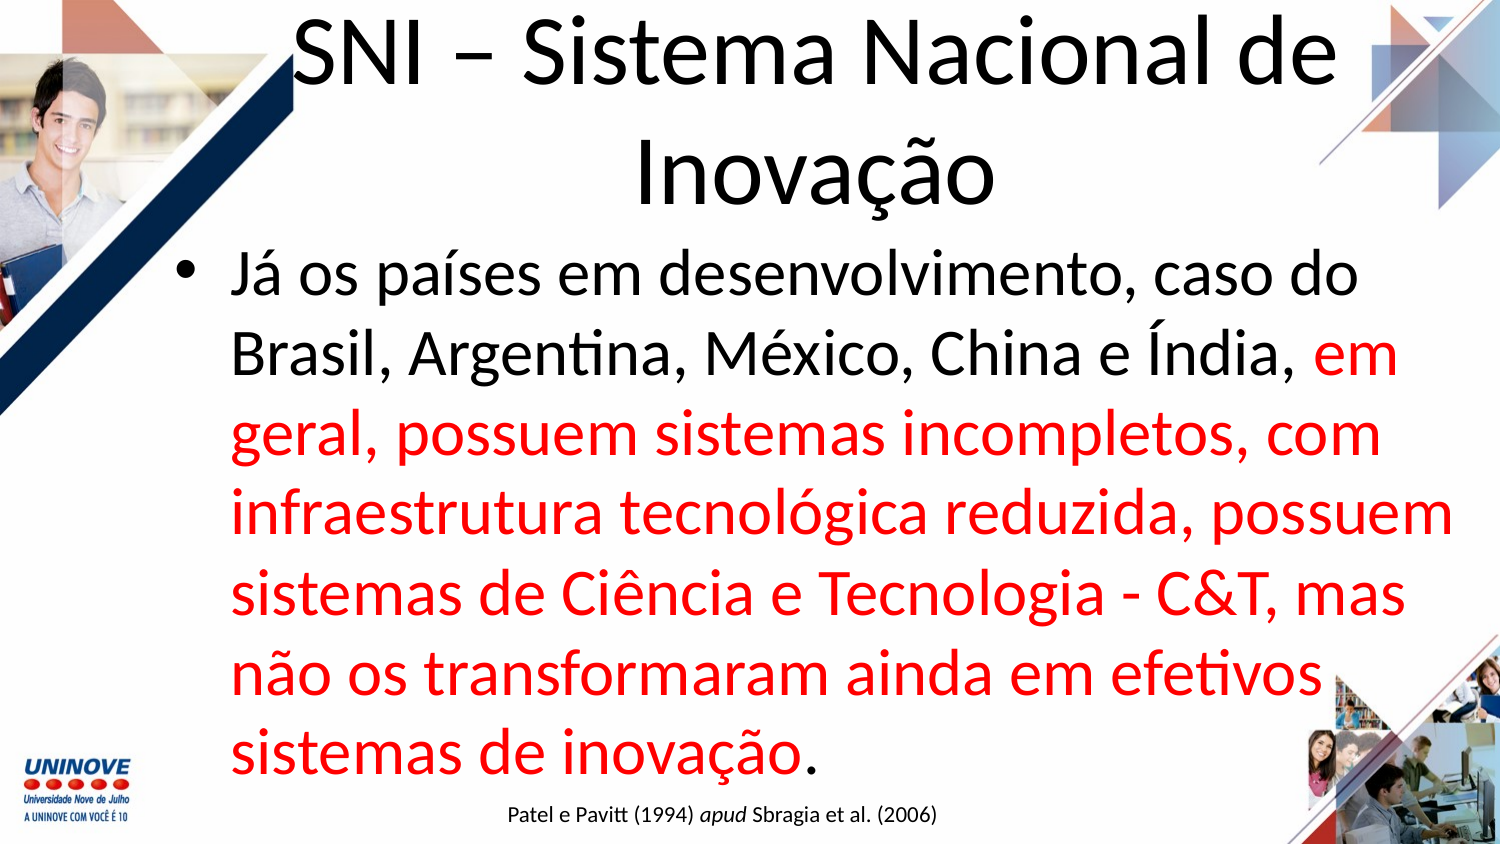

# SNI – Sistema Nacional de Inovação
Já os países em desenvolvimento, caso do Brasil, Argentina, México, China e Índia, em geral, possuem sistemas incompletos, com infraestrutura tecnológica reduzida, possuem sistemas de Ciência e Tecnologia - C&T, mas não os transformaram ainda em efetivos sistemas de inovação.
Patel e Pavitt (1994) apud Sbragia et al. (2006)